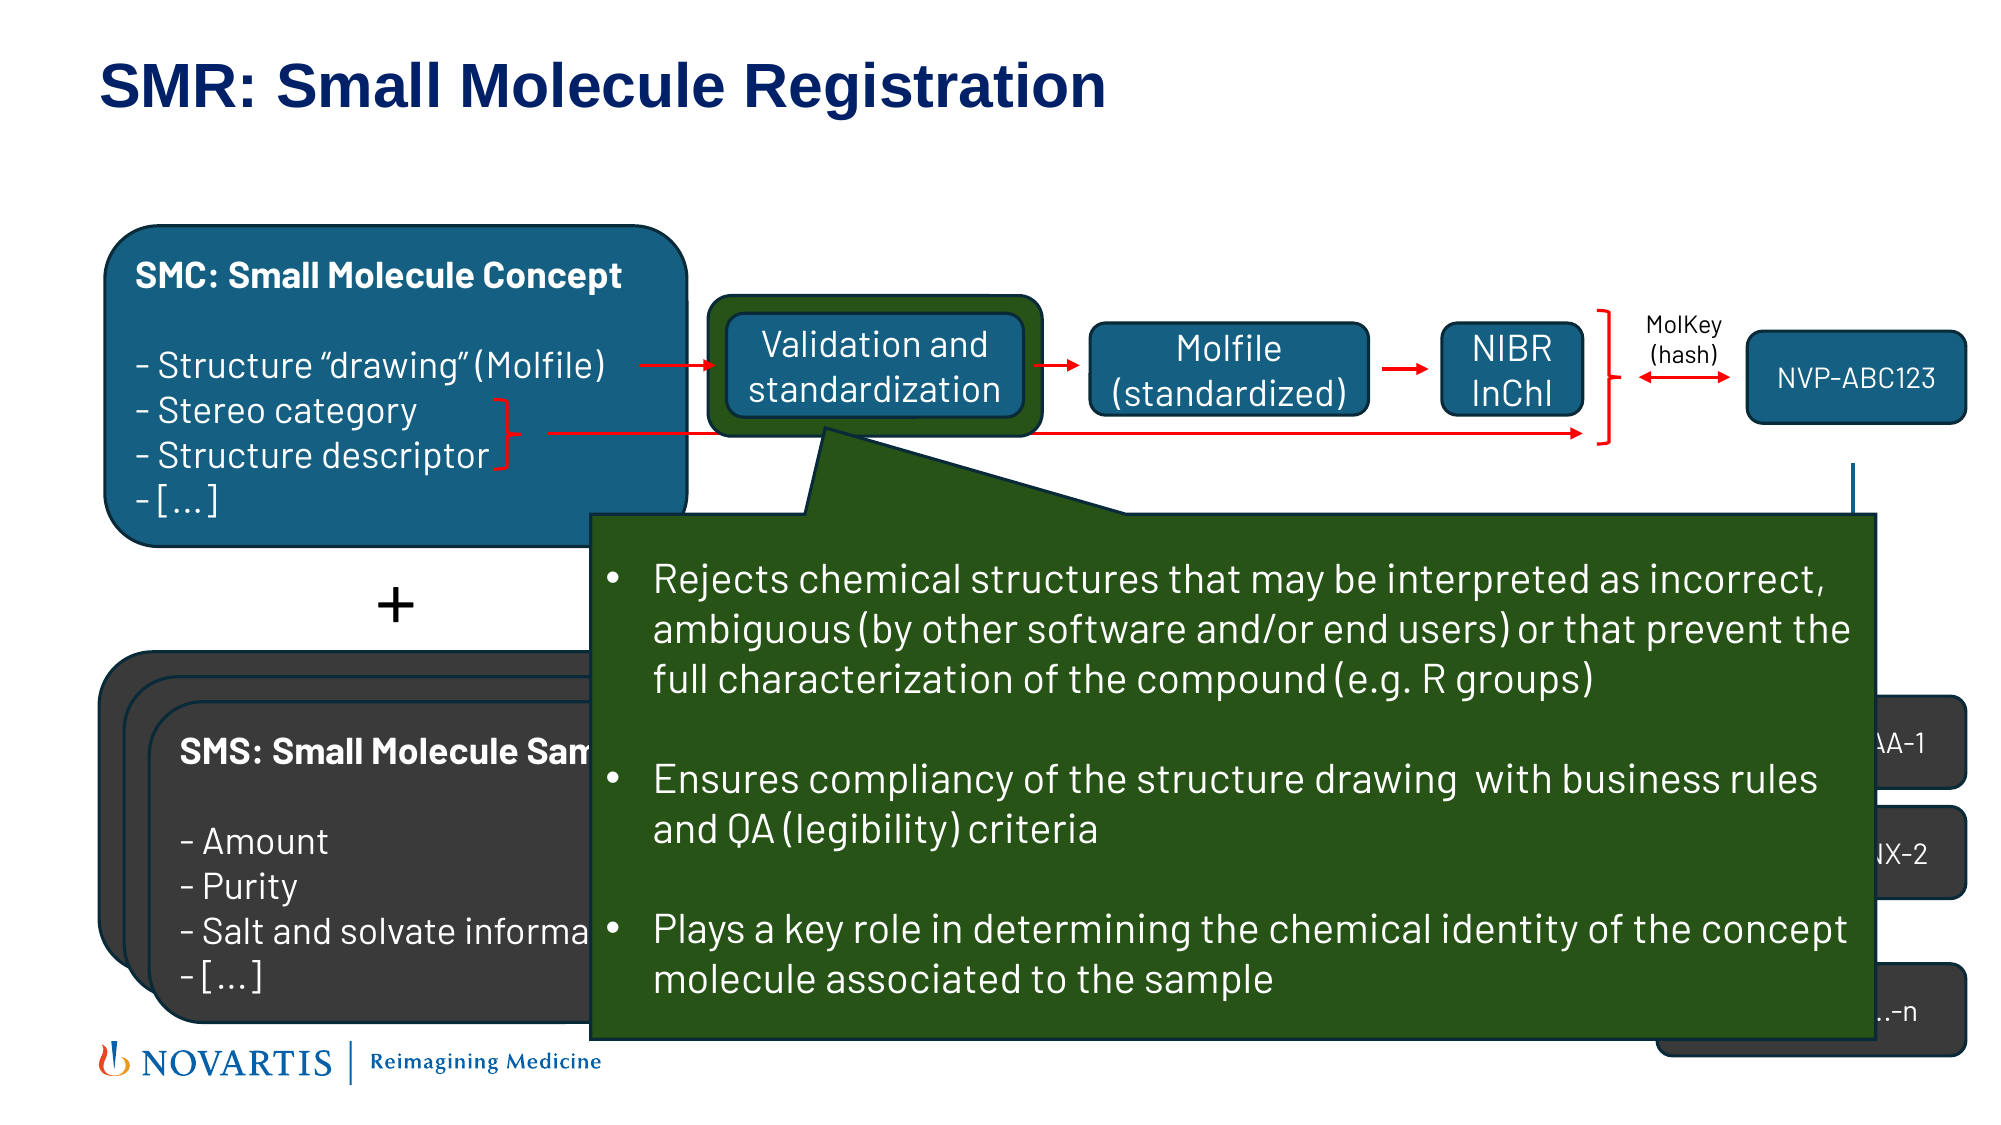

# SMR: Small Molecule Registration
SMC: Small Molecule Concept
- Structure “drawing” (Molfile)
- Stereo category
- Structure descriptor
- [...]

MolKey
(hash)

Validation and standardization
Molfile
(standardized)
NIBR
InChI
NVP-ABC123

Rejects chemical structures that may be interpreted as incorrect, ambiguous (by other software and/or end users) or that prevent the full characterization of the compound (e.g. R groups)
Ensures compliancy of the structure drawing  with business rules and QA (legibility) criteria
Plays a key role in determining the chemical identity of the concept molecule associated to the sample
+

NVP-ABC123-AA-1
SMS: Small Molecule Sample
- Amount
- Purity
- Salt and solvate information
- [...]
NVP-ABC123-NX-2
(concept nvp + salt code + “batch counter”)
...
NVP-ABC123-..-n